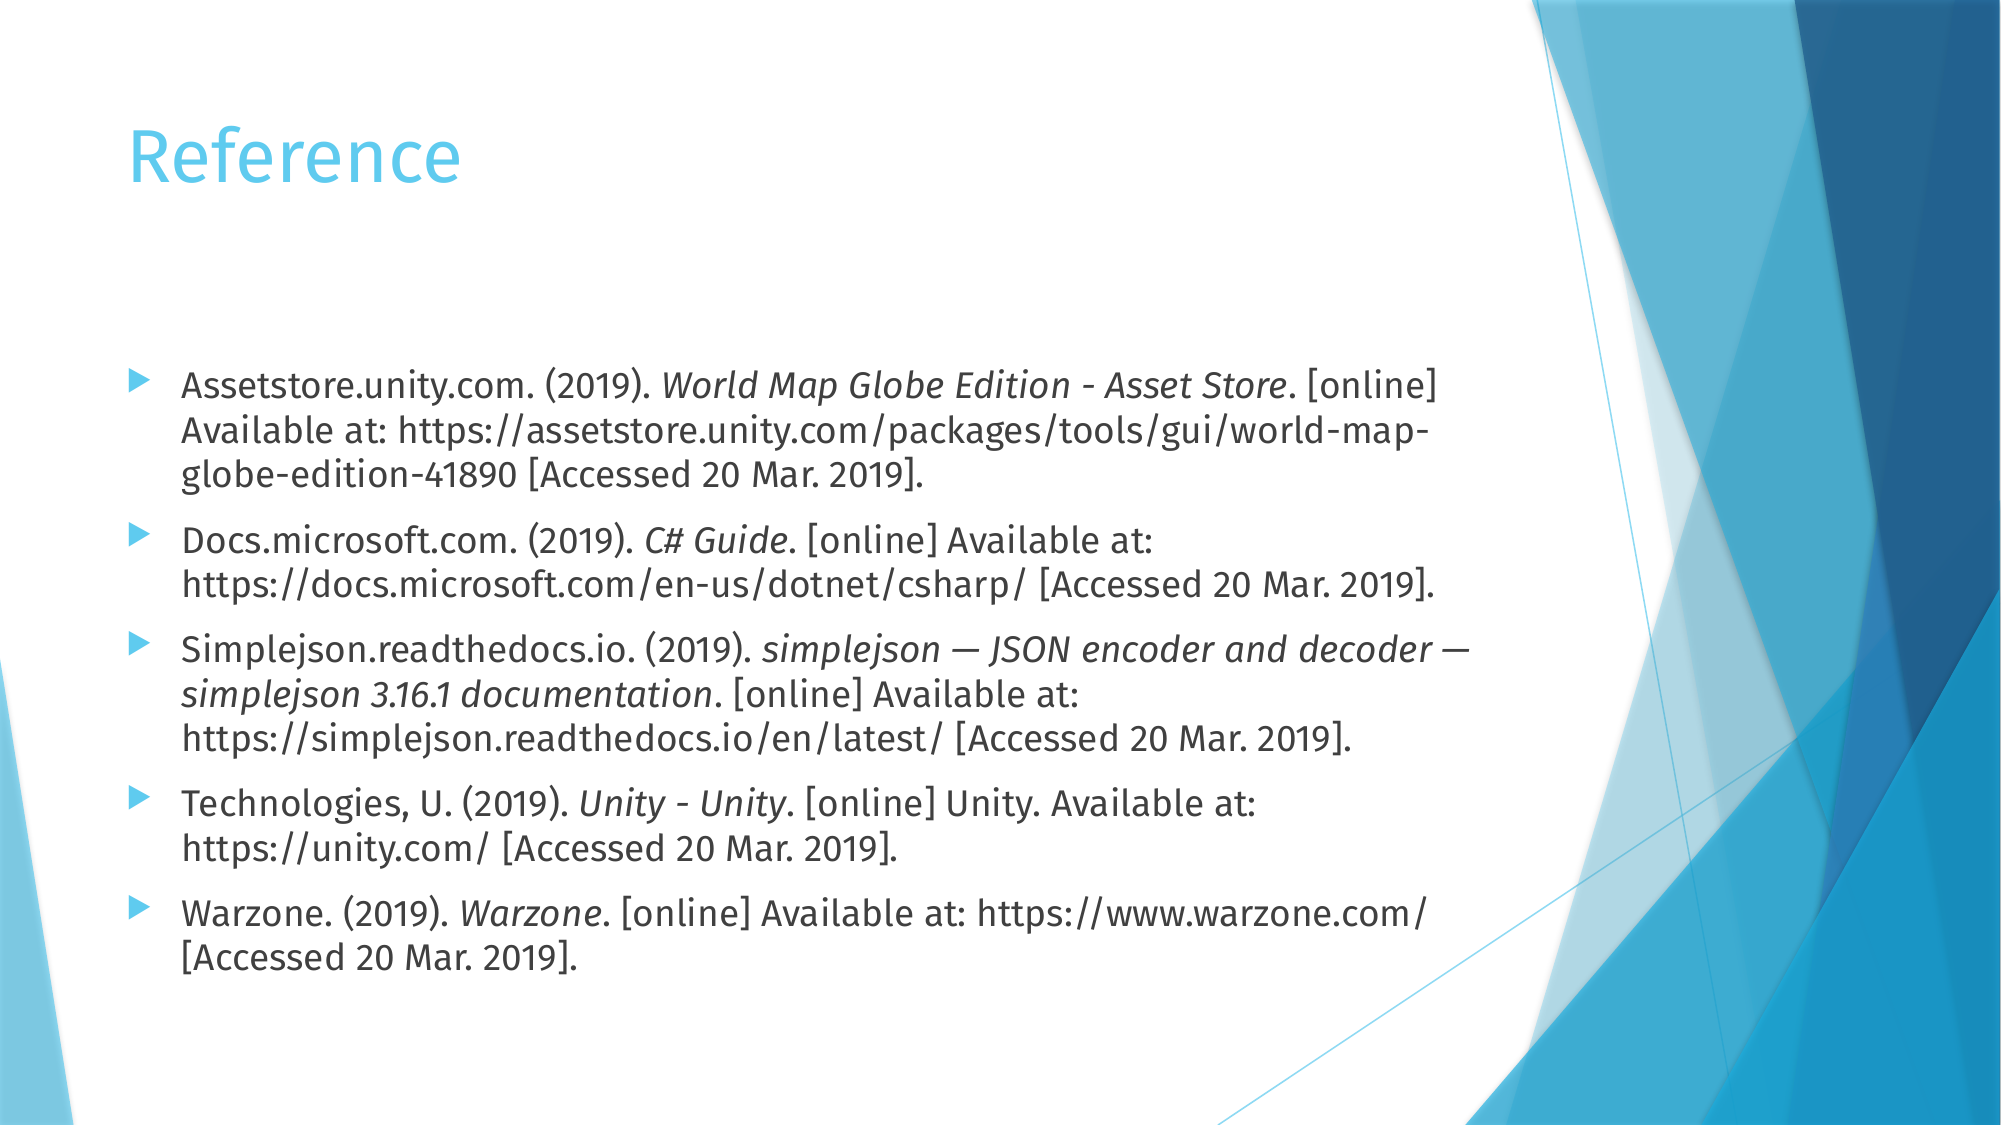

# Reference
Assetstore.unity.com. (2019). World Map Globe Edition - Asset Store. [online] Available at: https://assetstore.unity.com/packages/tools/gui/world-map-globe-edition-41890 [Accessed 20 Mar. 2019].
Docs.microsoft.com. (2019). C# Guide. [online] Available at: https://docs.microsoft.com/en-us/dotnet/csharp/ [Accessed 20 Mar. 2019].
Simplejson.readthedocs.io. (2019). simplejson — JSON encoder and decoder — simplejson 3.16.1 documentation. [online] Available at: https://simplejson.readthedocs.io/en/latest/ [Accessed 20 Mar. 2019].
Technologies, U. (2019). Unity - Unity. [online] Unity. Available at: https://unity.com/ [Accessed 20 Mar. 2019].
Warzone. (2019). Warzone. [online] Available at: https://www.warzone.com/ [Accessed 20 Mar. 2019].